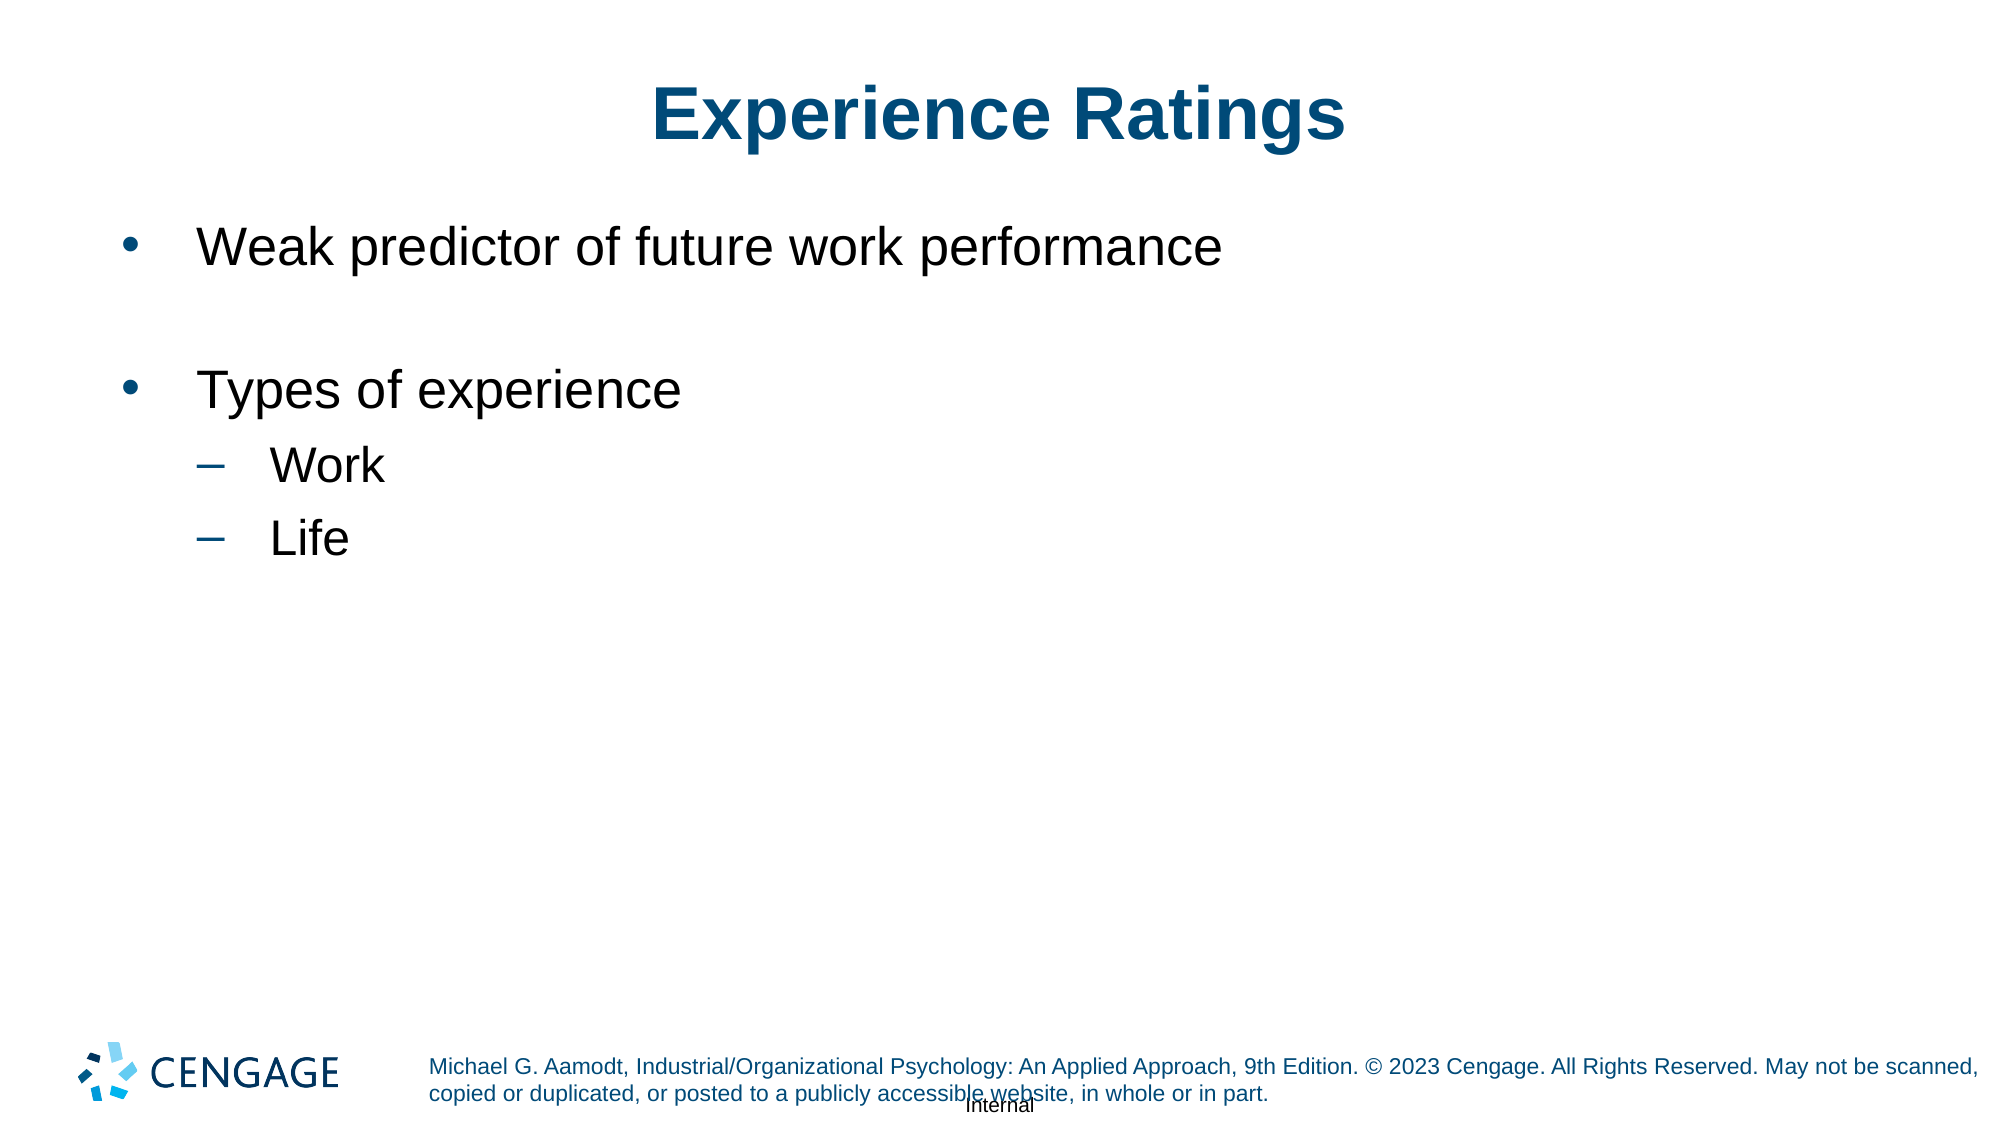

# Experience Ratings
Weak predictor of future work performance
Types of experience
Work
Life